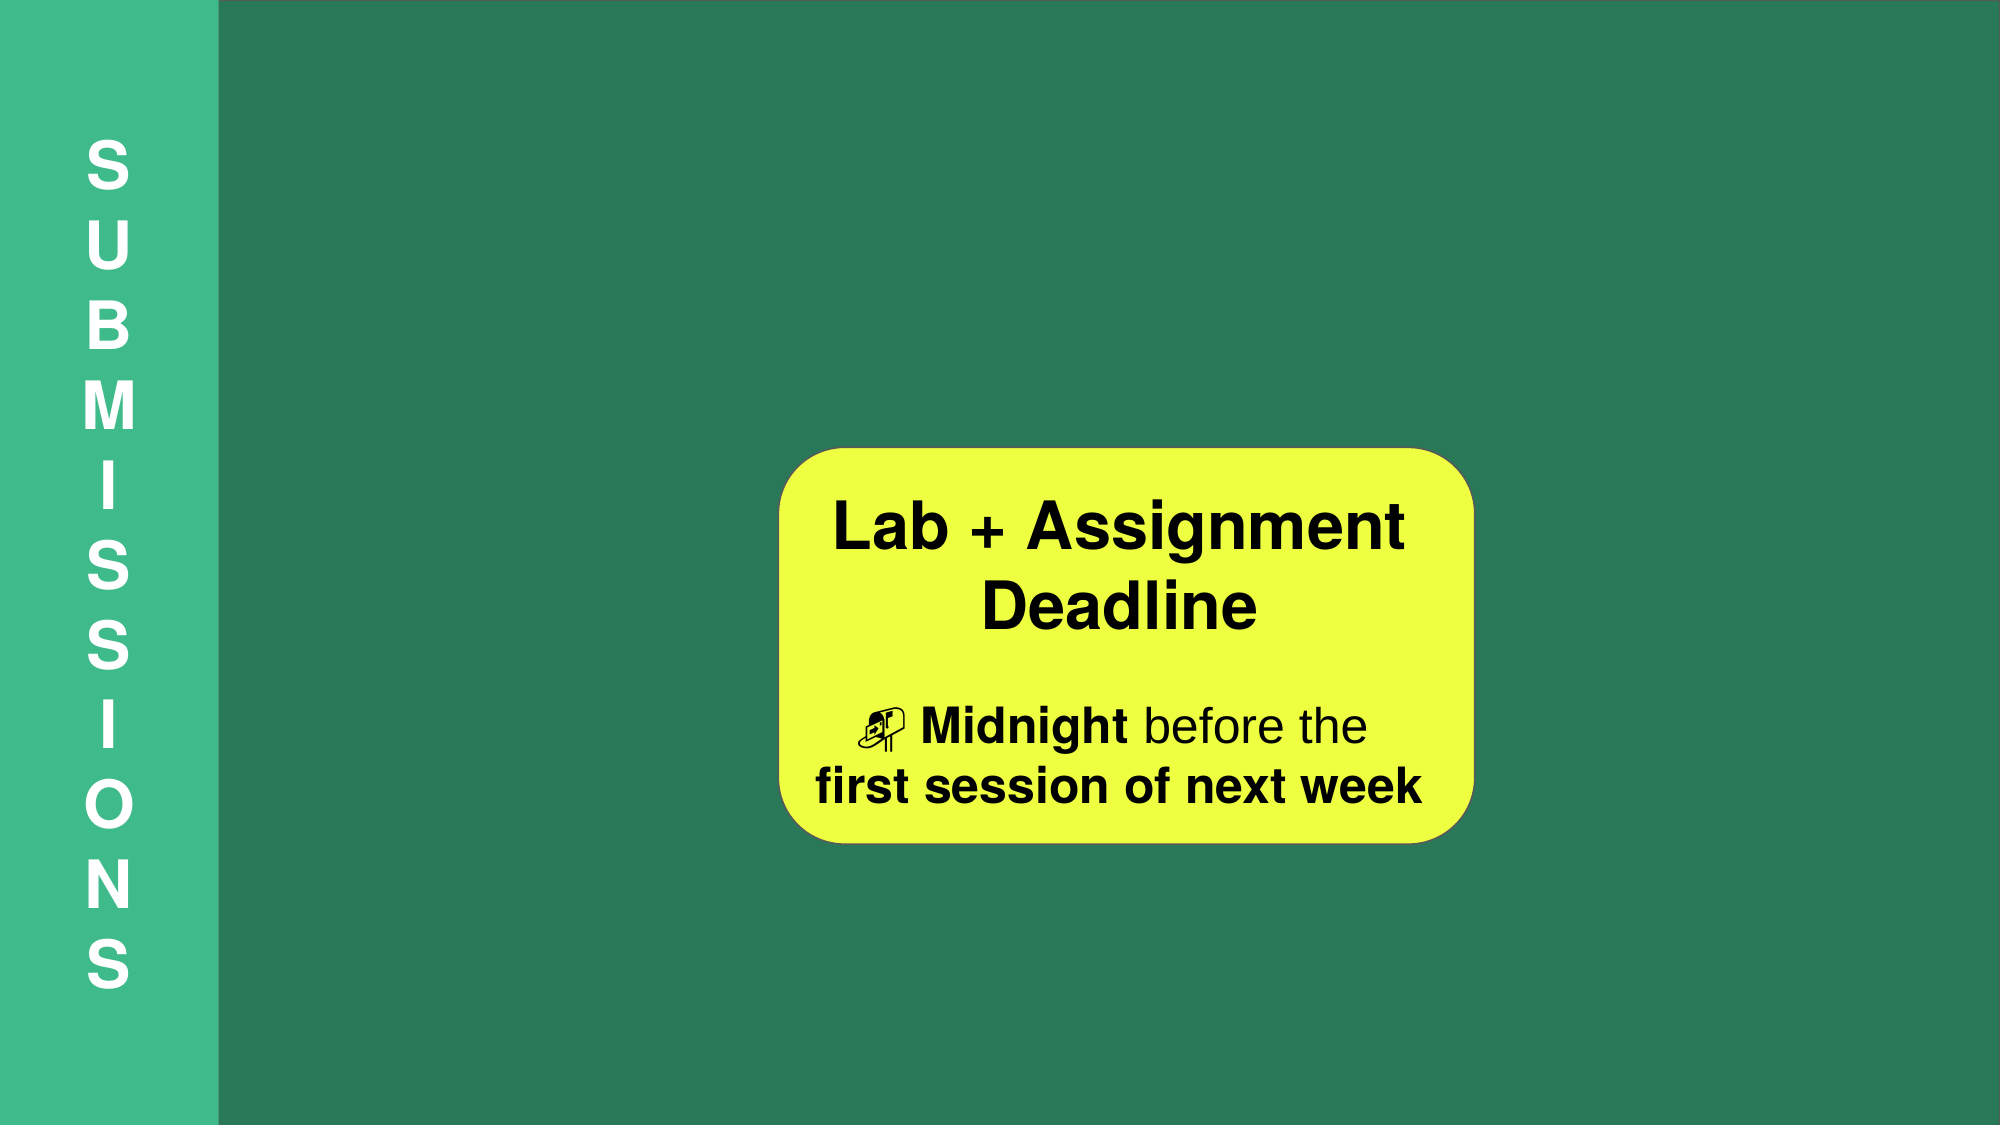

S
U
B
M
I
S
S
I
O
N
S

Lab + Assignment
Deadline
📬 Midnight before the
first session of next week